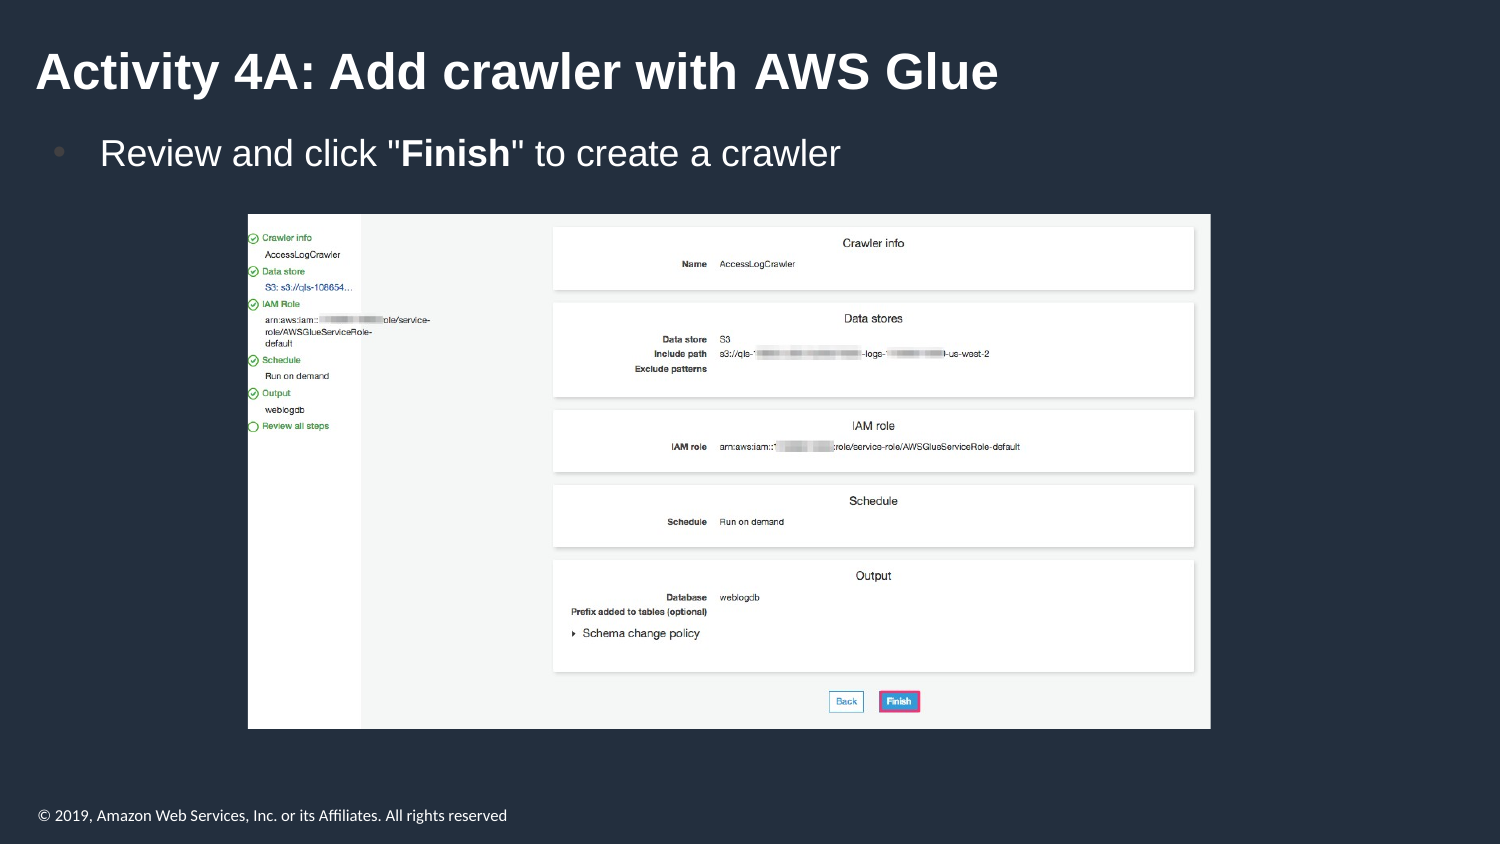

# Activity 4A: Add crawler with AWS Glue
Review and click "Finish" to create a crawler